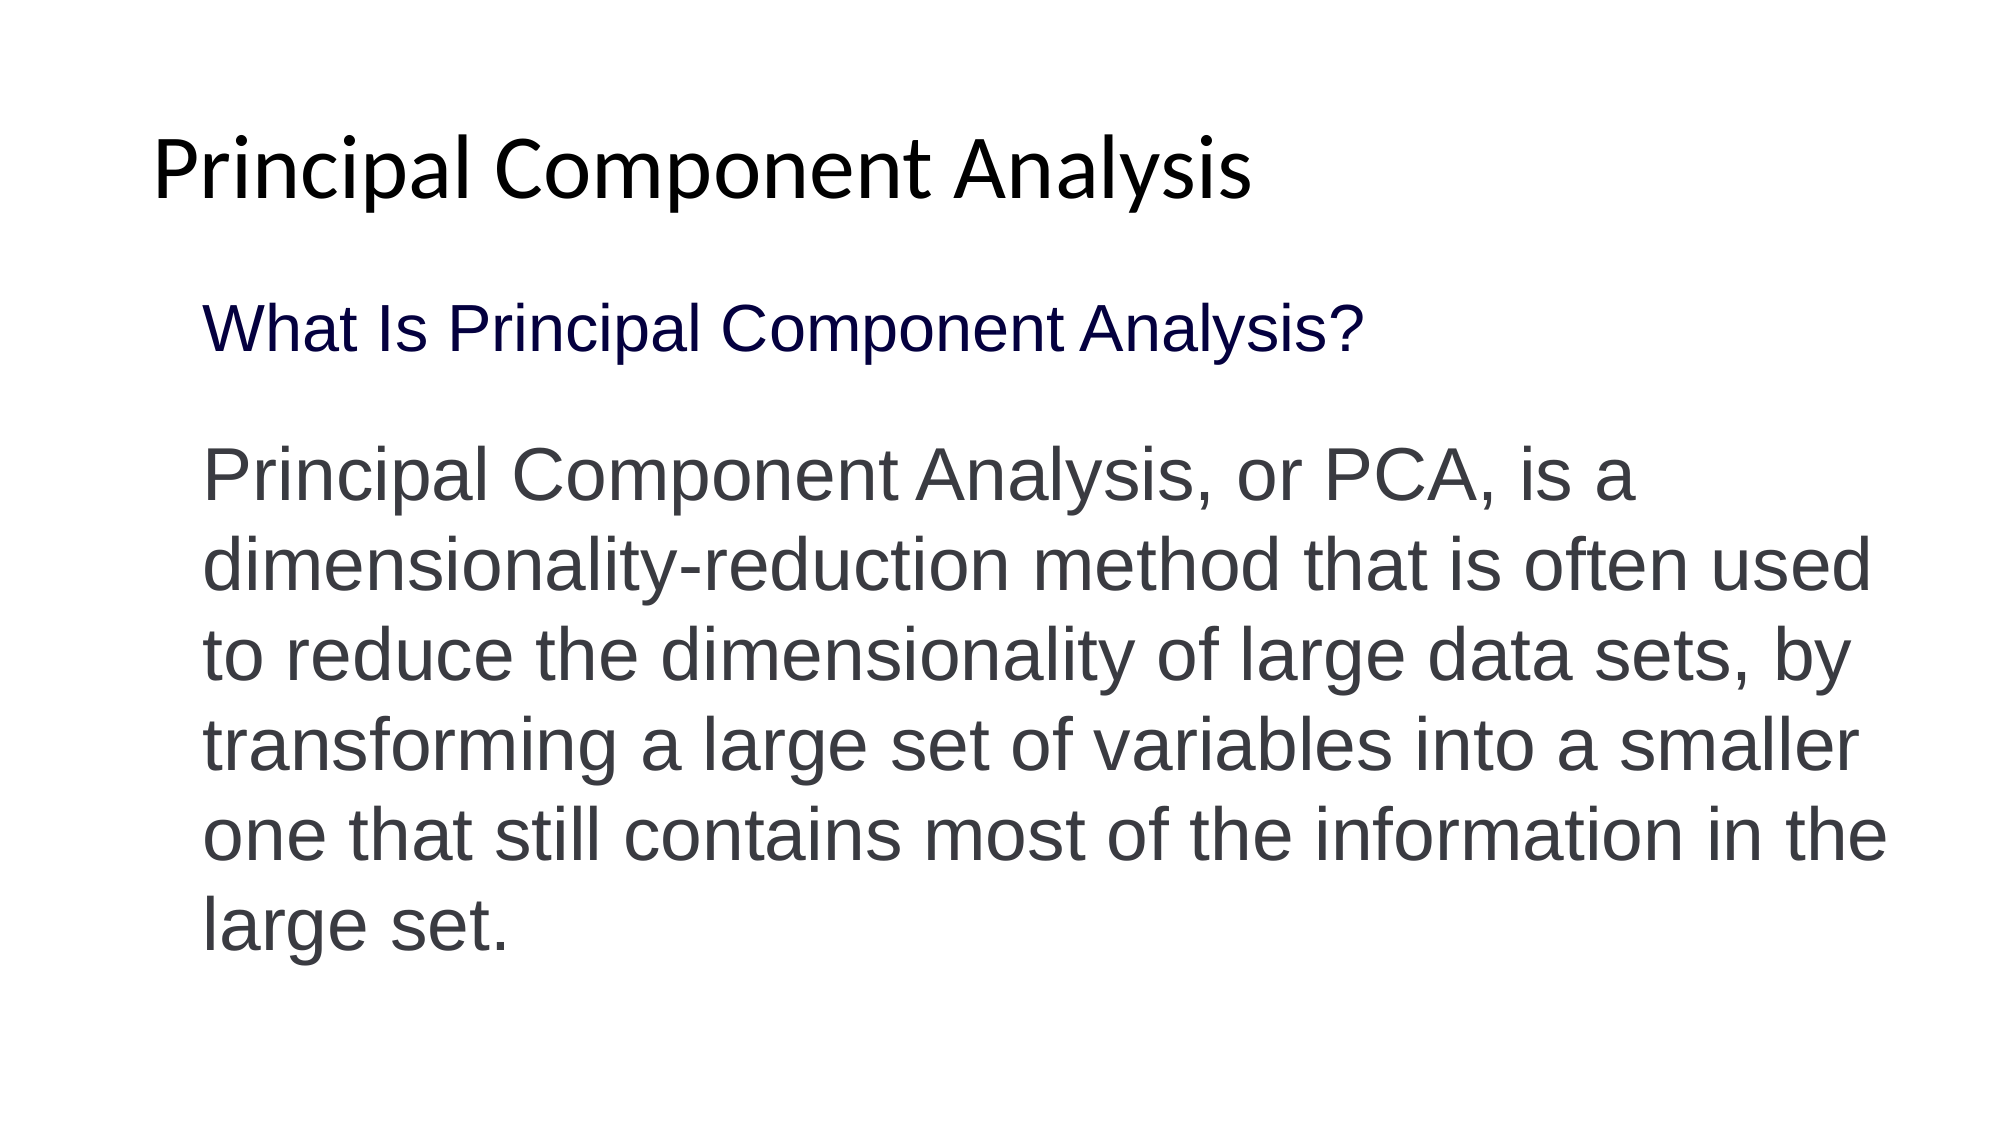

# Principal Component Analysis
What Is Principal Component Analysis?
Principal Component Analysis, or PCA, is a dimensionality-reduction method that is often used to reduce the dimensionality of large data sets, by transforming a large set of variables into a smaller one that still contains most of the information in the large set.